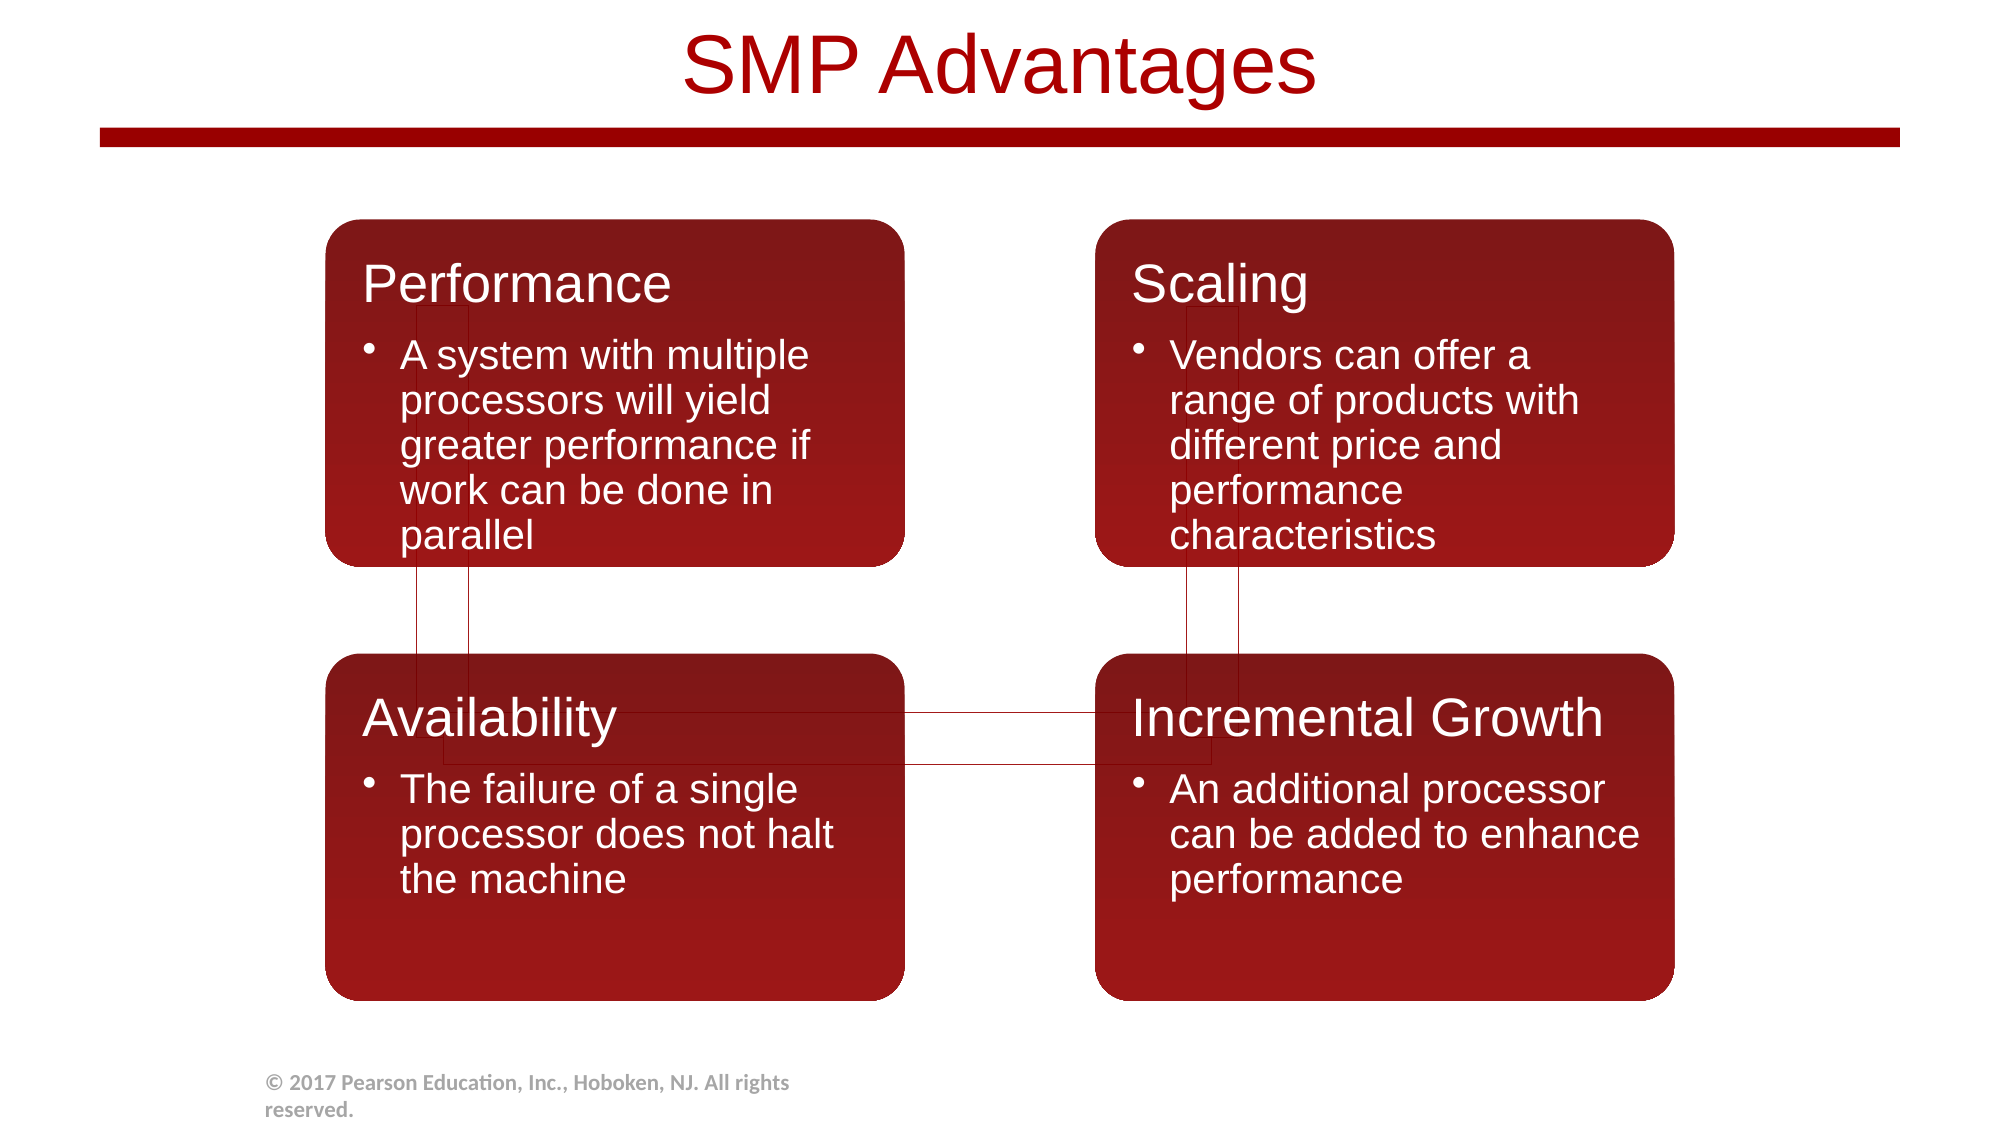

# SMP Advantages
Performance
A system with multiple processors will yield greater performance if work can be done in parallel
Availability
The failure of a single processor does not halt the machine
Incremental Growth
An additional processor can be added to enhance performance
Scaling
Vendors can offer a range of products with different price and performance characteristics
© 2017 Pearson Education, Inc., Hoboken, NJ. All rights reserved.